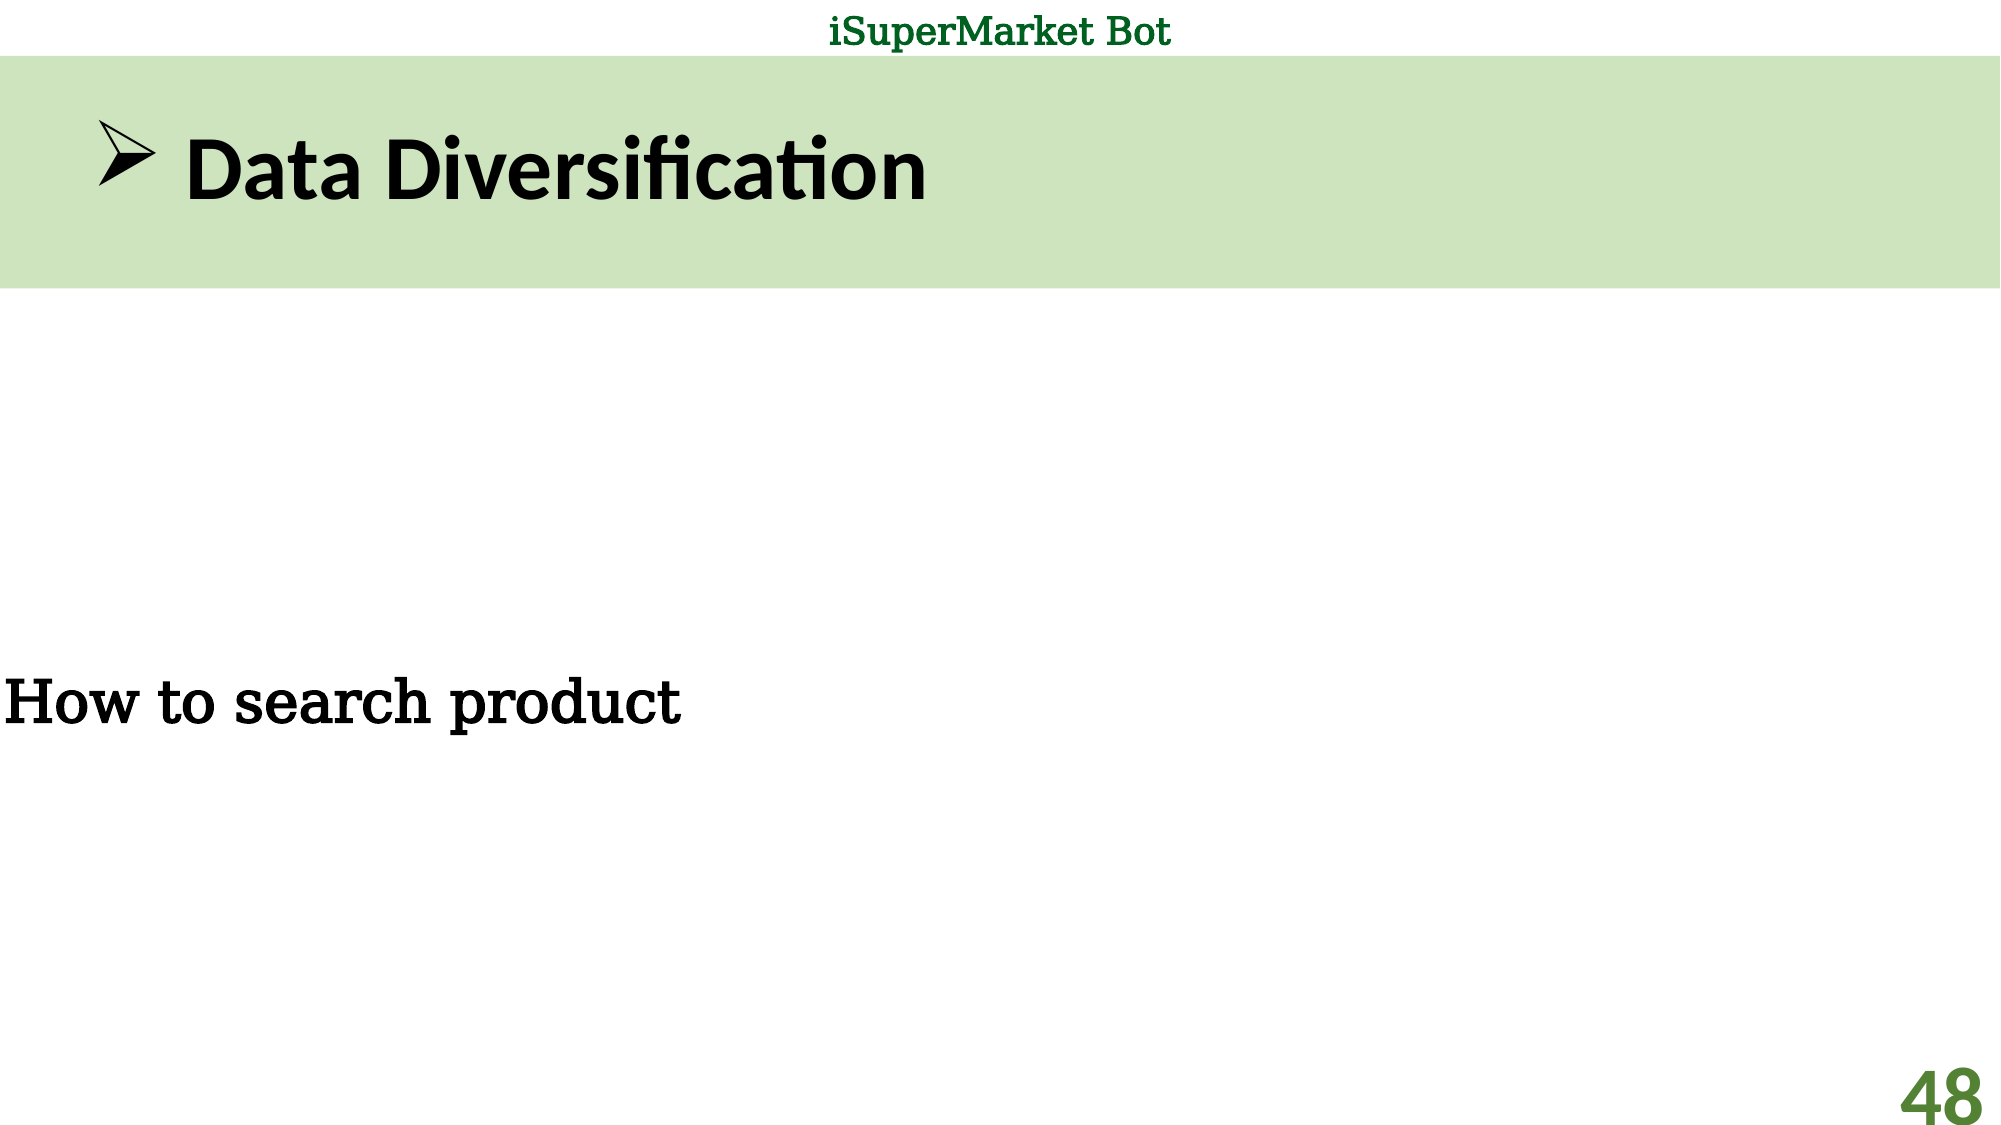

# Data Diversification

How to search product
48